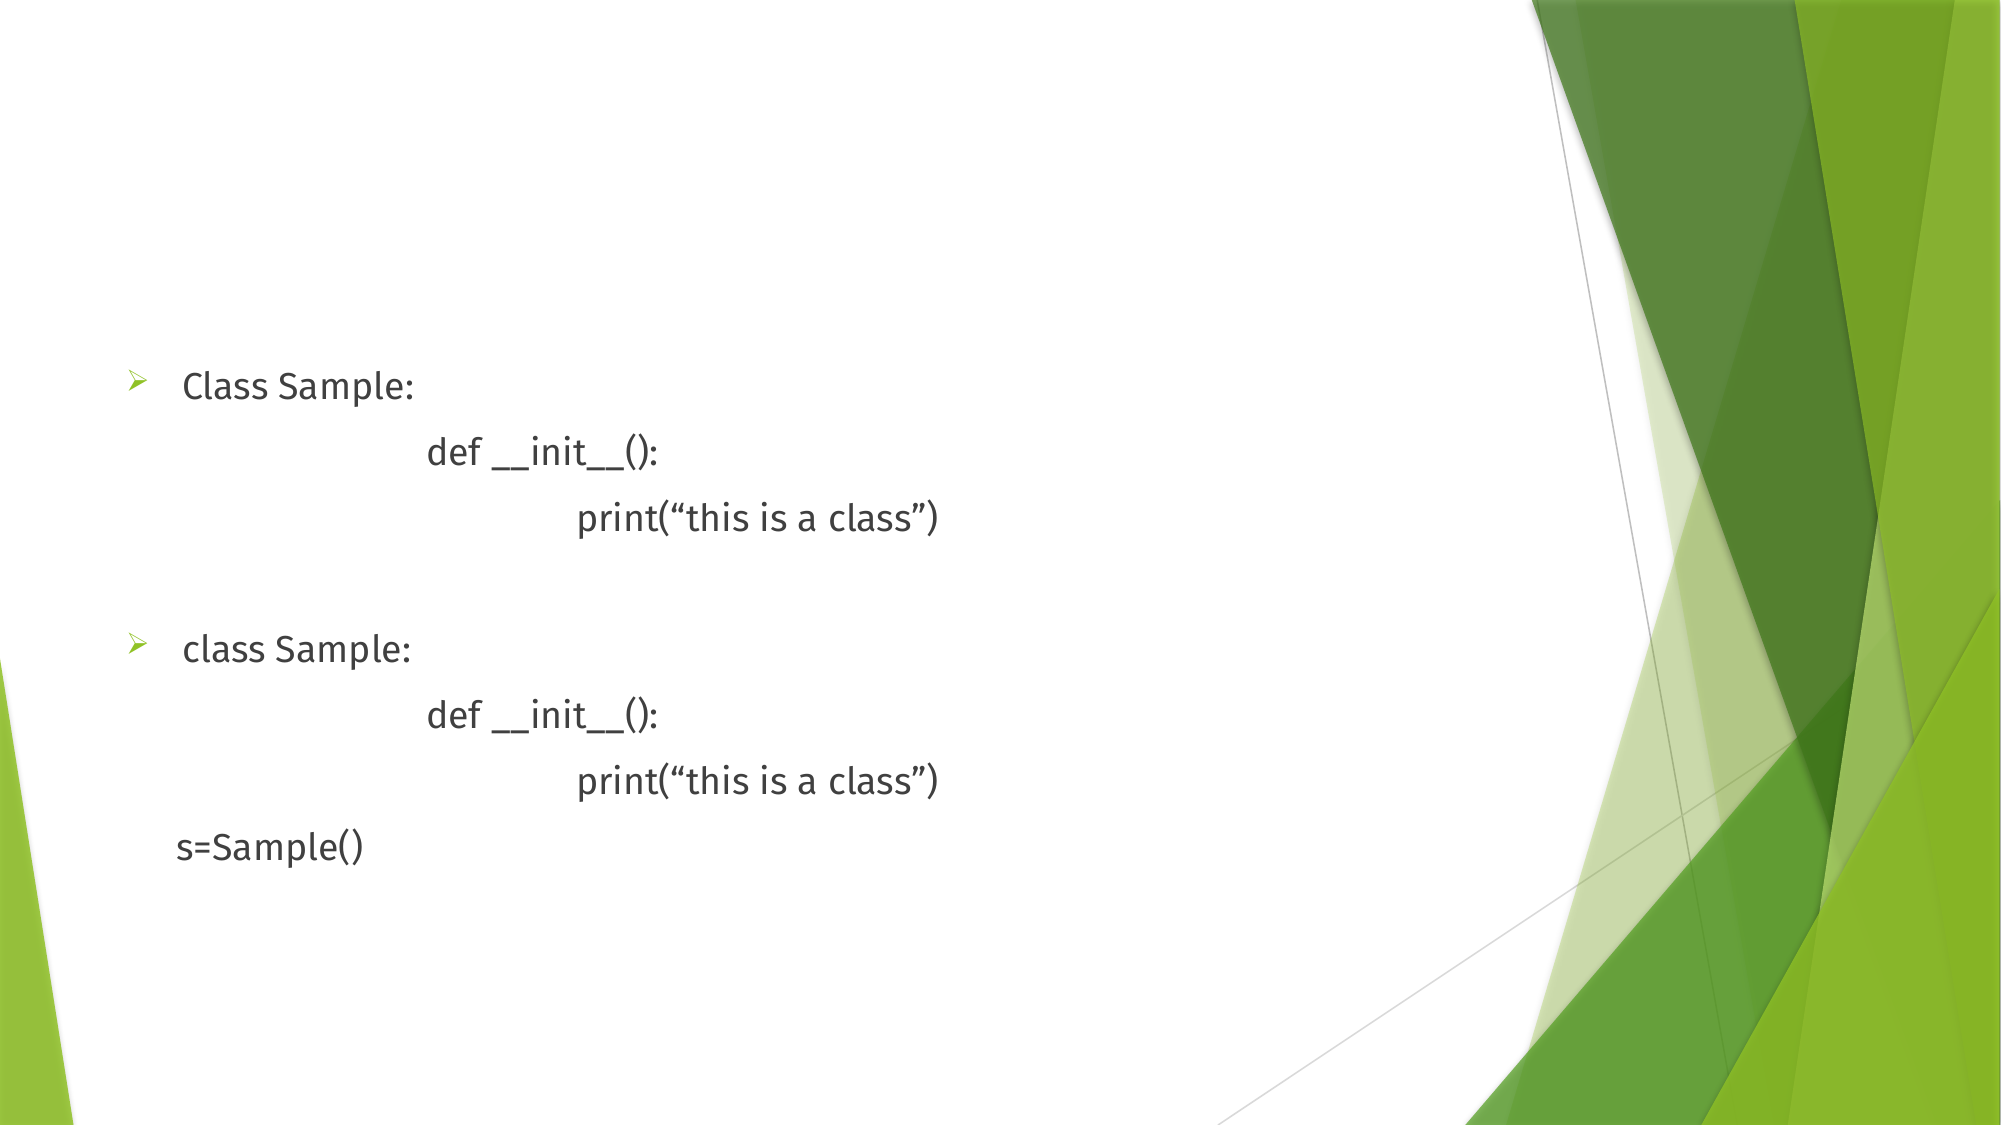

#
Class Sample:
		def __init__():
			print(“this is a class”)

class Sample:
		def __init__():
			print(“this is a class”)
     s=Sample()